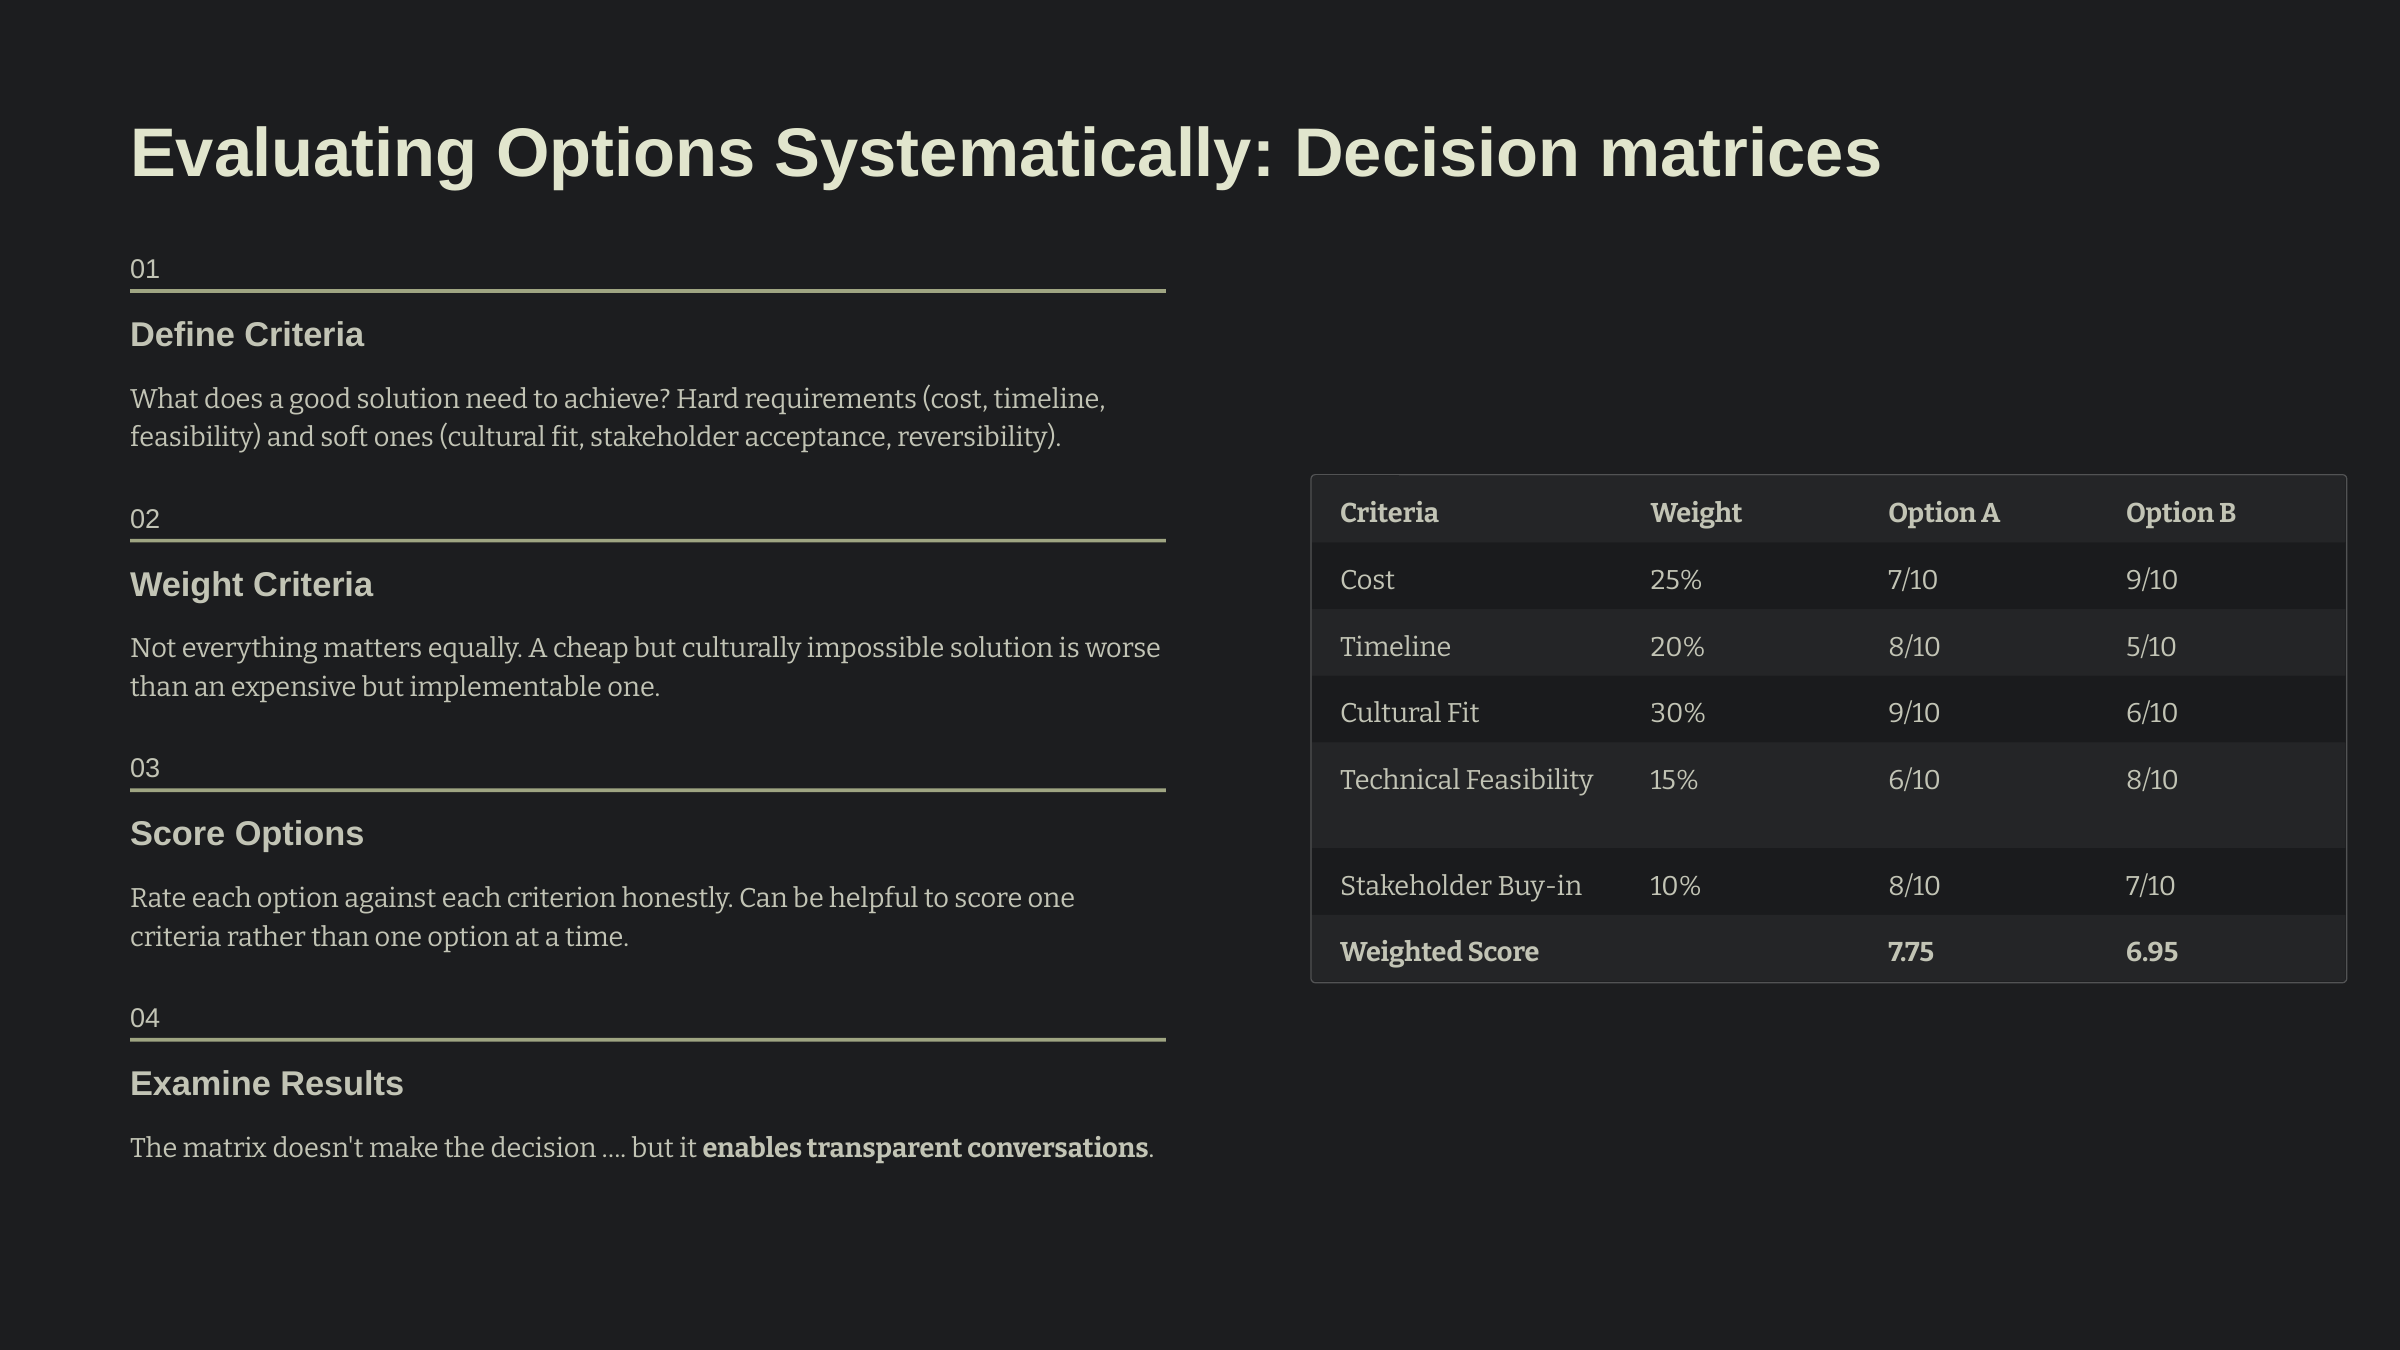

Evaluating Options Systematically: Decision matrices
01

Define Criteria
What does a good solution need to achieve? Hard requirements (cost, timeline, feasibility) and soft ones (cultural fit, stakeholder acceptance, reversibility).

Criteria
Weight
Option A
Option B
02

Cost
25%
7/10
9/10
Weight Criteria

Timeline
20%
8/10
5/10
Not everything matters equally. A cheap but culturally impossible solution is worse than an expensive but implementable one.

Cultural Fit
30%
9/10
6/10

03
Technical Feasibility
15%
6/10
8/10

Score Options

Stakeholder Buy-in
10%
8/10
7/10
Rate each option against each criterion honestly. Can be helpful to score one criteria rather than one option at a time.

Weighted Score

7.75
6.95
04

Examine Results
The matrix doesn't make the decision …. but it enables transparent conversations.